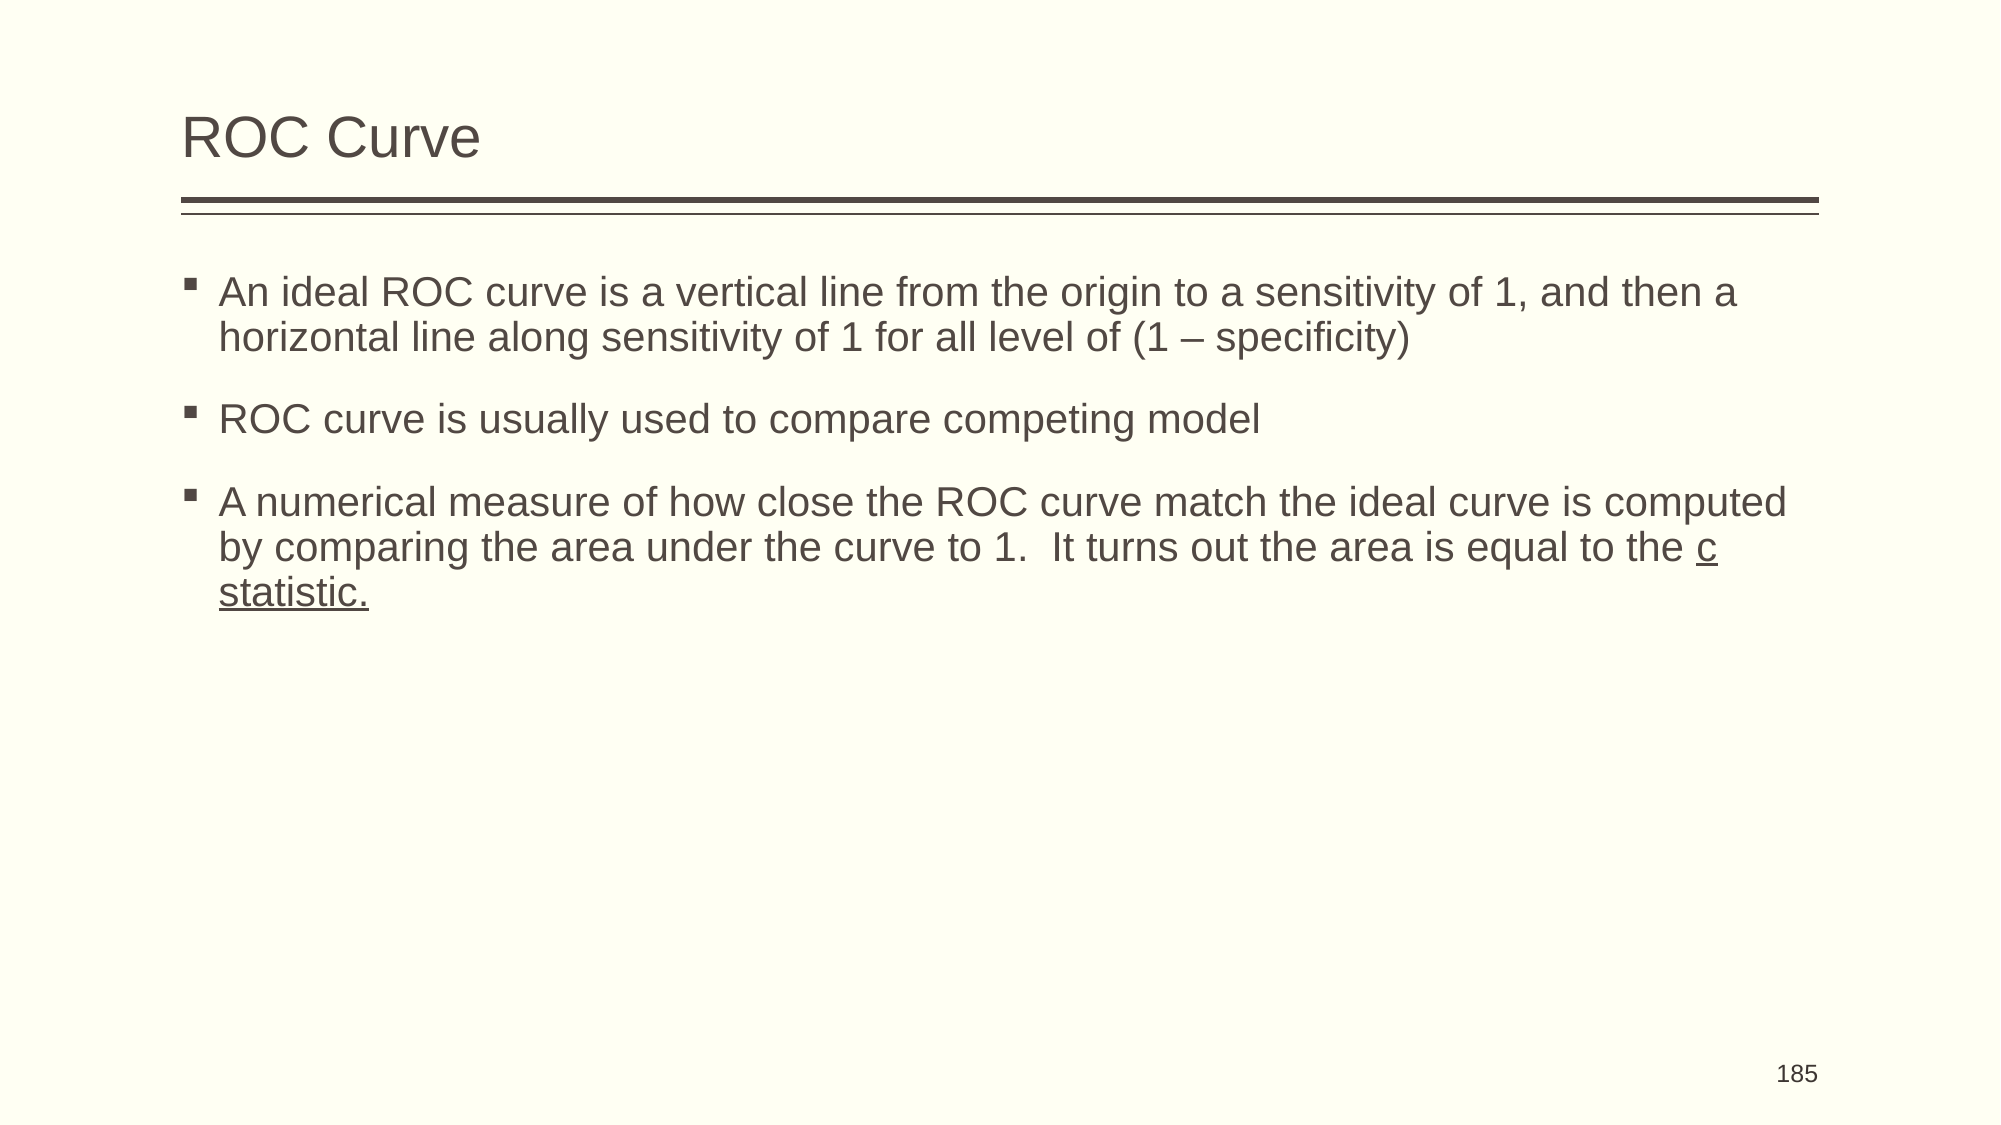

# ROC Curve
An ideal ROC curve is a vertical line from the origin to a sensitivity of 1, and then a horizontal line along sensitivity of 1 for all level of (1 – specificity)
ROC curve is usually used to compare competing model
A numerical measure of how close the ROC curve match the ideal curve is computed by comparing the area under the curve to 1.  It turns out the area is equal to the c statistic.

185